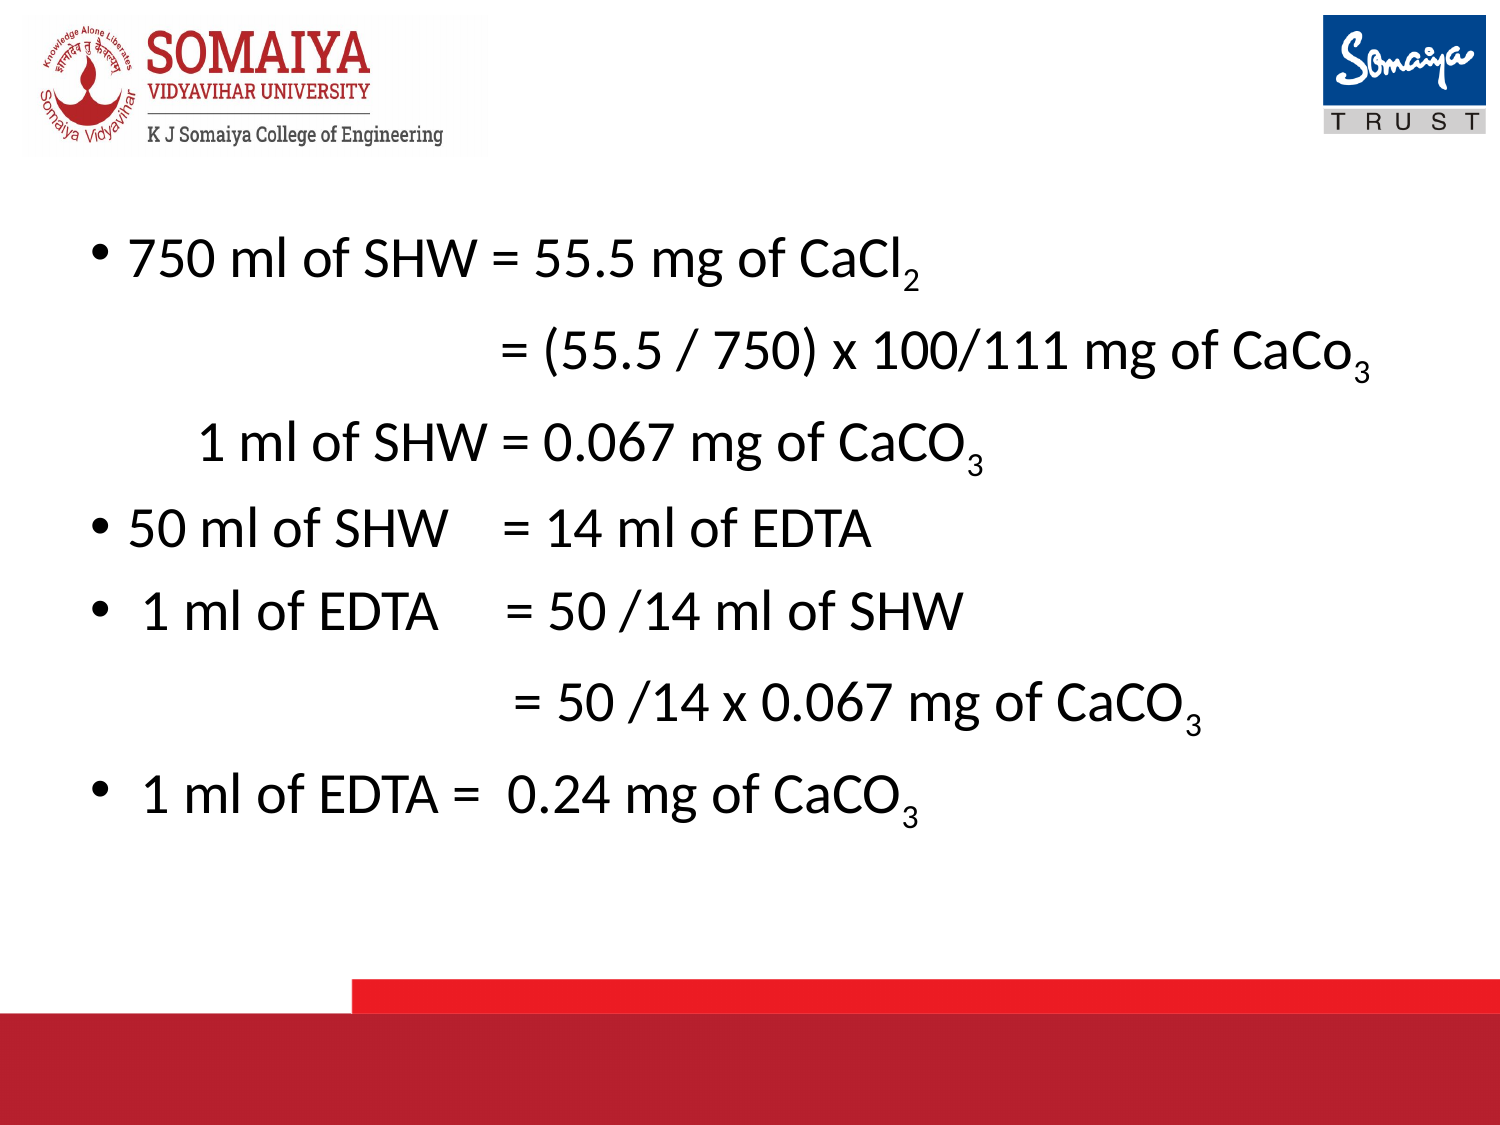

750 ml of SHW = 55.5 mg of CaCl2
                               = (55.5 / 750) x 100/111 mg of CaCo3
        1 ml of SHW = 0.067 mg of CaCO3
50 ml of SHW    = 14 ml of EDTA
 1 ml of EDTA     = 50 /14 ml of SHW
                                = 50 /14 x 0.067 mg of CaCO3
 1 ml of EDTA =  0.24 mg of CaCO3